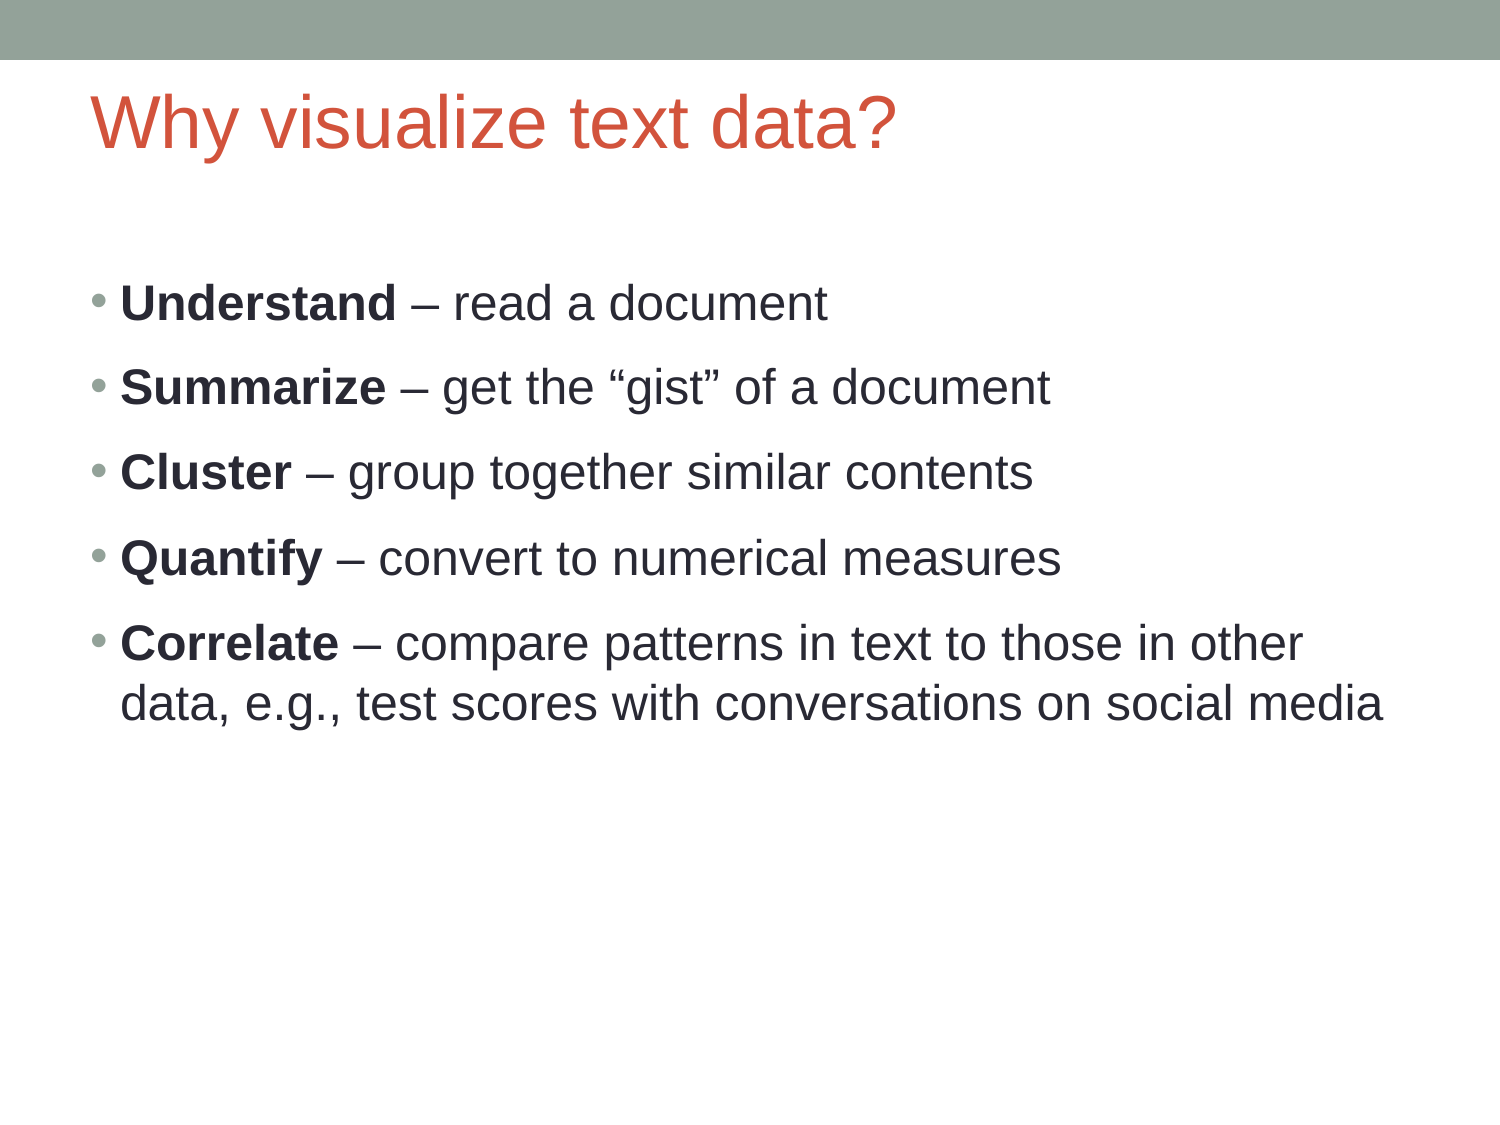

# Why visualize text data?
Understand – read a document
Summarize – get the “gist” of a document
Cluster – group together similar contents
Quantify – convert to numerical measures
Correlate – compare patterns in text to those in other data, e.g., test scores with conversations on social media